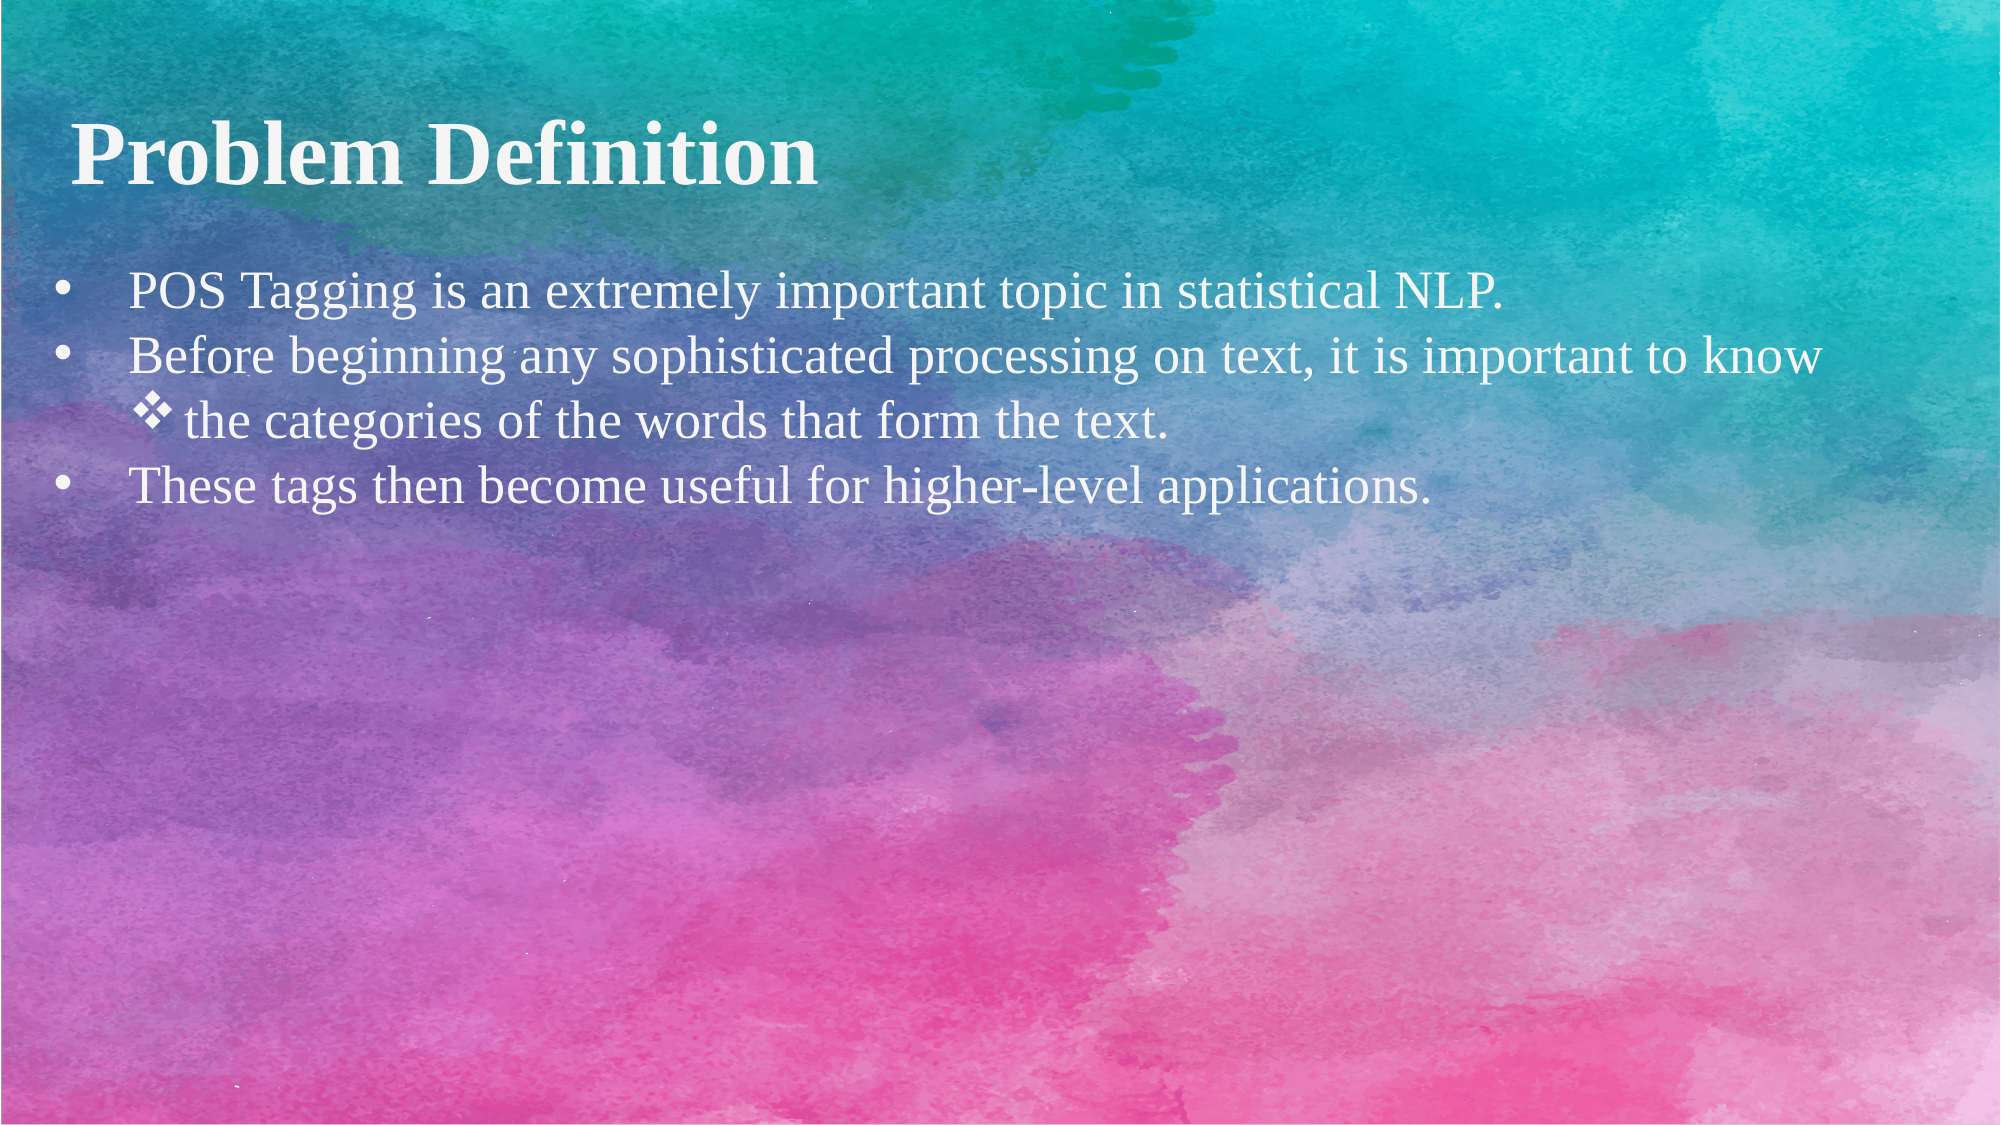

Problem Definition
POS Tagging is an extremely important topic in statistical NLP.
Before beginning any sophisticated processing on text, it is important to know
the categories of the words that form the text.
These tags then become useful for higher-level applications.